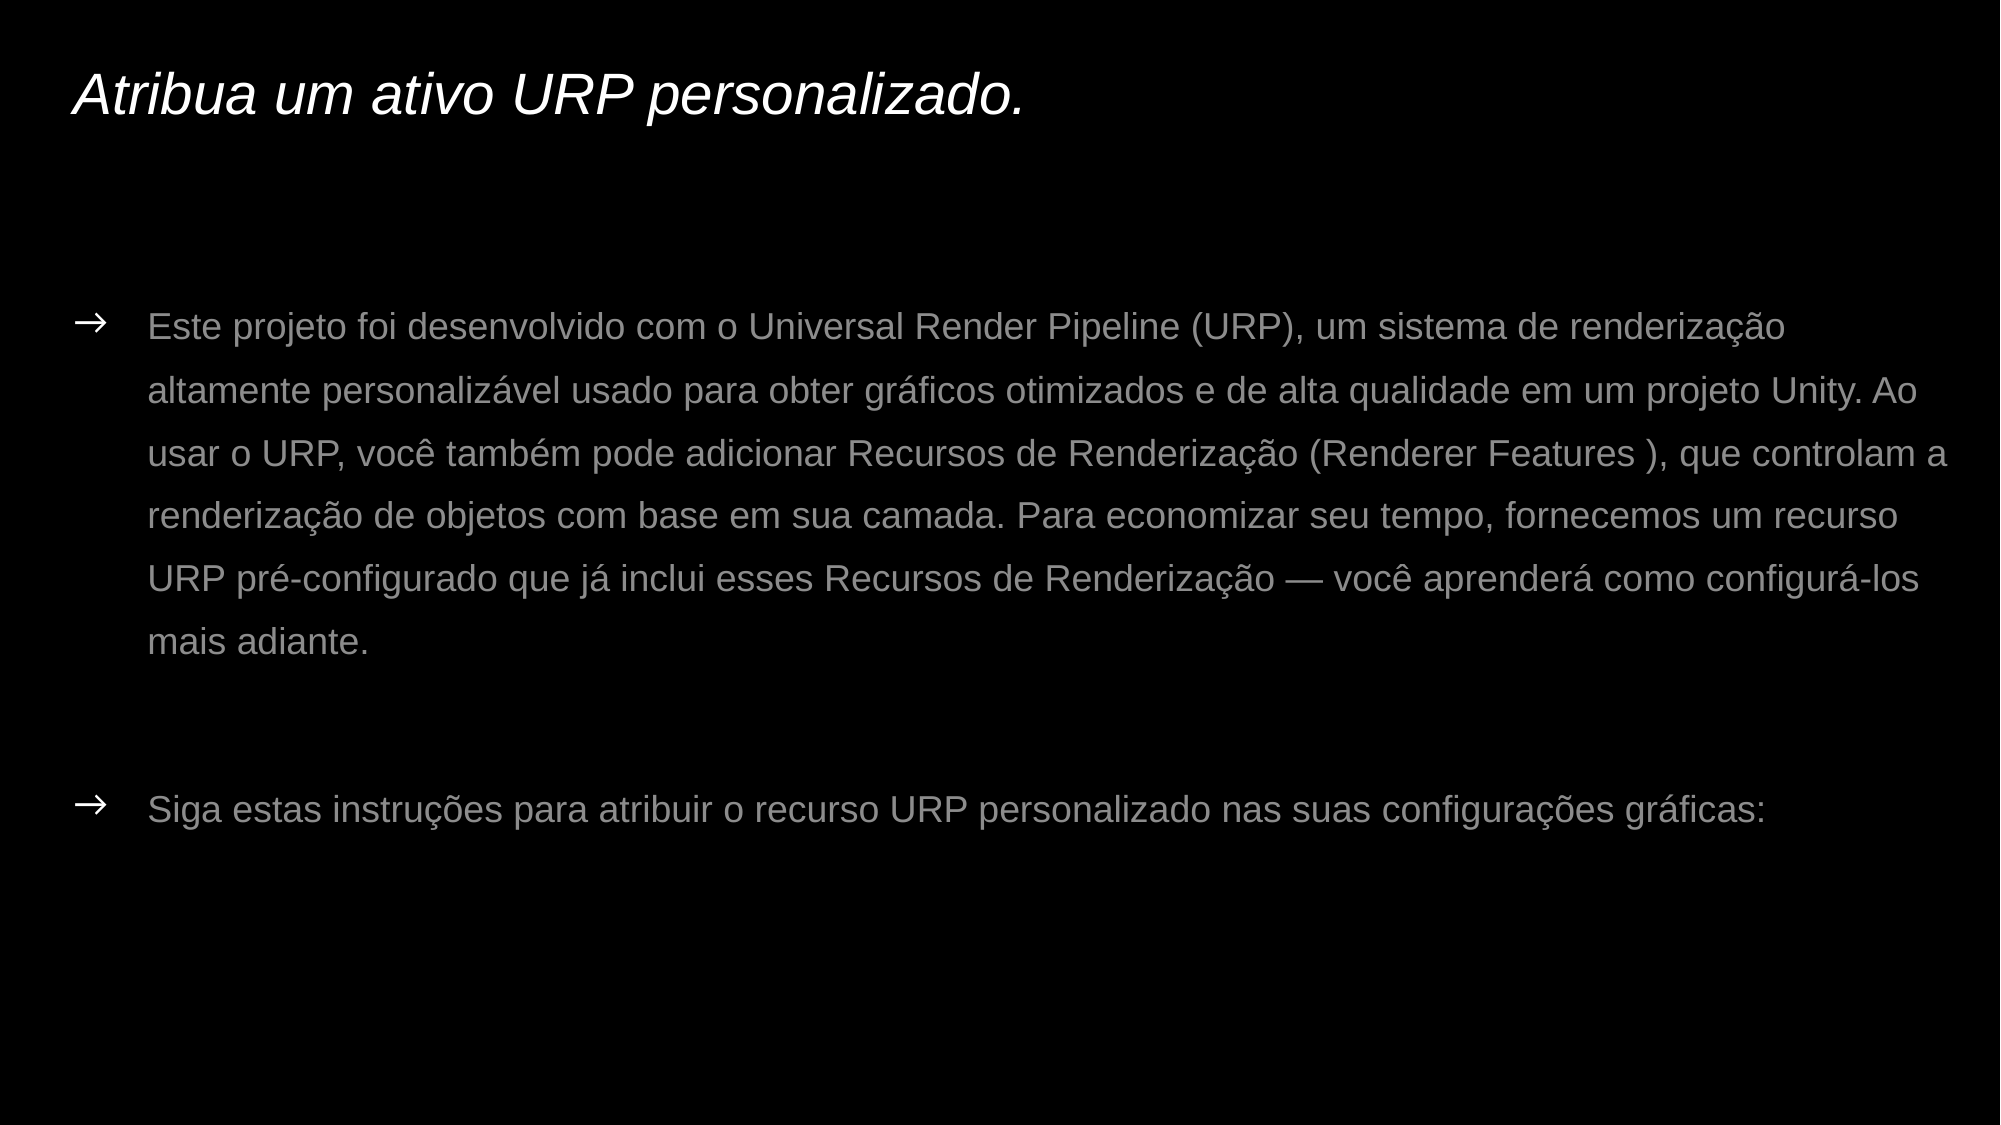

# Atribua um ativo URP personalizado.
Este projeto foi desenvolvido com o Universal Render Pipeline (URP), um sistema de renderização altamente personalizável usado para obter gráficos otimizados e de alta qualidade em um projeto Unity. Ao usar o URP, você também pode adicionar Recursos de Renderização (Renderer Features ), que controlam a renderização de objetos com base em sua camada. Para economizar seu tempo, fornecemos um recurso URP pré-configurado que já inclui esses Recursos de Renderização — você aprenderá como configurá-los mais adiante.

Siga estas instruções para atribuir o recurso URP personalizado nas suas configurações gráficas: